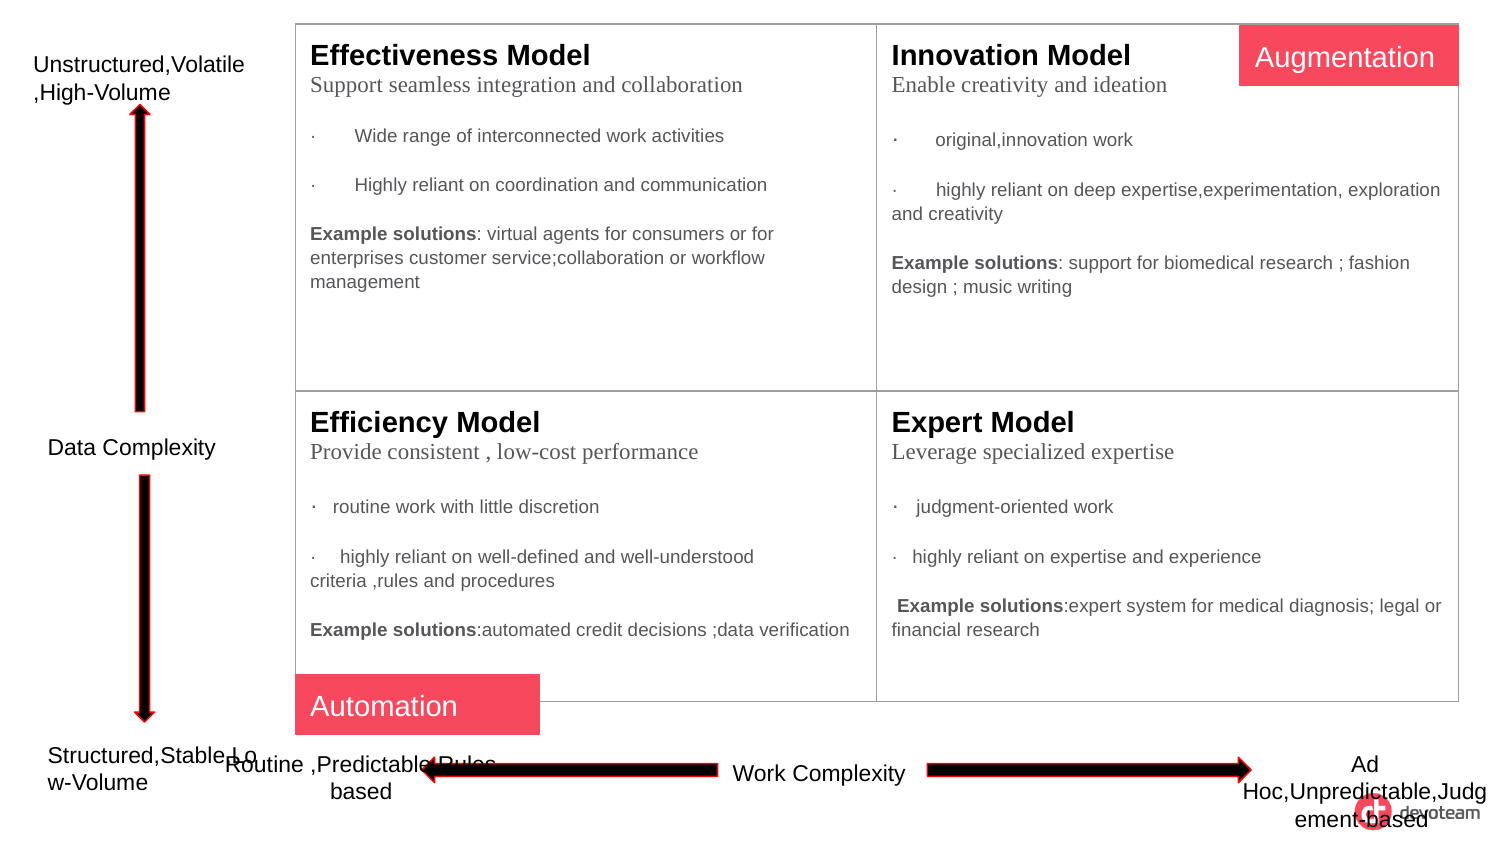

| Effectiveness Model Support seamless integration and collaboration · Wide range of interconnected work activities · Highly reliant on coordination and communication Example solutions: virtual agents for consumers or for enterprises customer service;collaboration or workflow management | Innovation Model Enable creativity and ideation · original,innovation work · highly reliant on deep expertise,experimentation, exploration and creativity Example solutions: support for biomedical research ; fashion design ; music writing |
| --- | --- |
| Efficiency Model Provide consistent , low-cost performance · routine work with little discretion · highly reliant on well-defined and well-understood criteria ,rules and procedures Example solutions:automated credit decisions ;data verification | Expert Model Leverage specialized expertise · judgment-oriented work · highly reliant on expertise and experience Example solutions:expert system for medical diagnosis; legal or financial research |
Augmentation
Unstructured,Volatile,High-Volume

Data Complexity

Automation
Structured,Stable,Low-Volume
Routine ,Predictable,Rules-based
Ad Hoc,Unpredictable,Judgement-based
Work Complexity